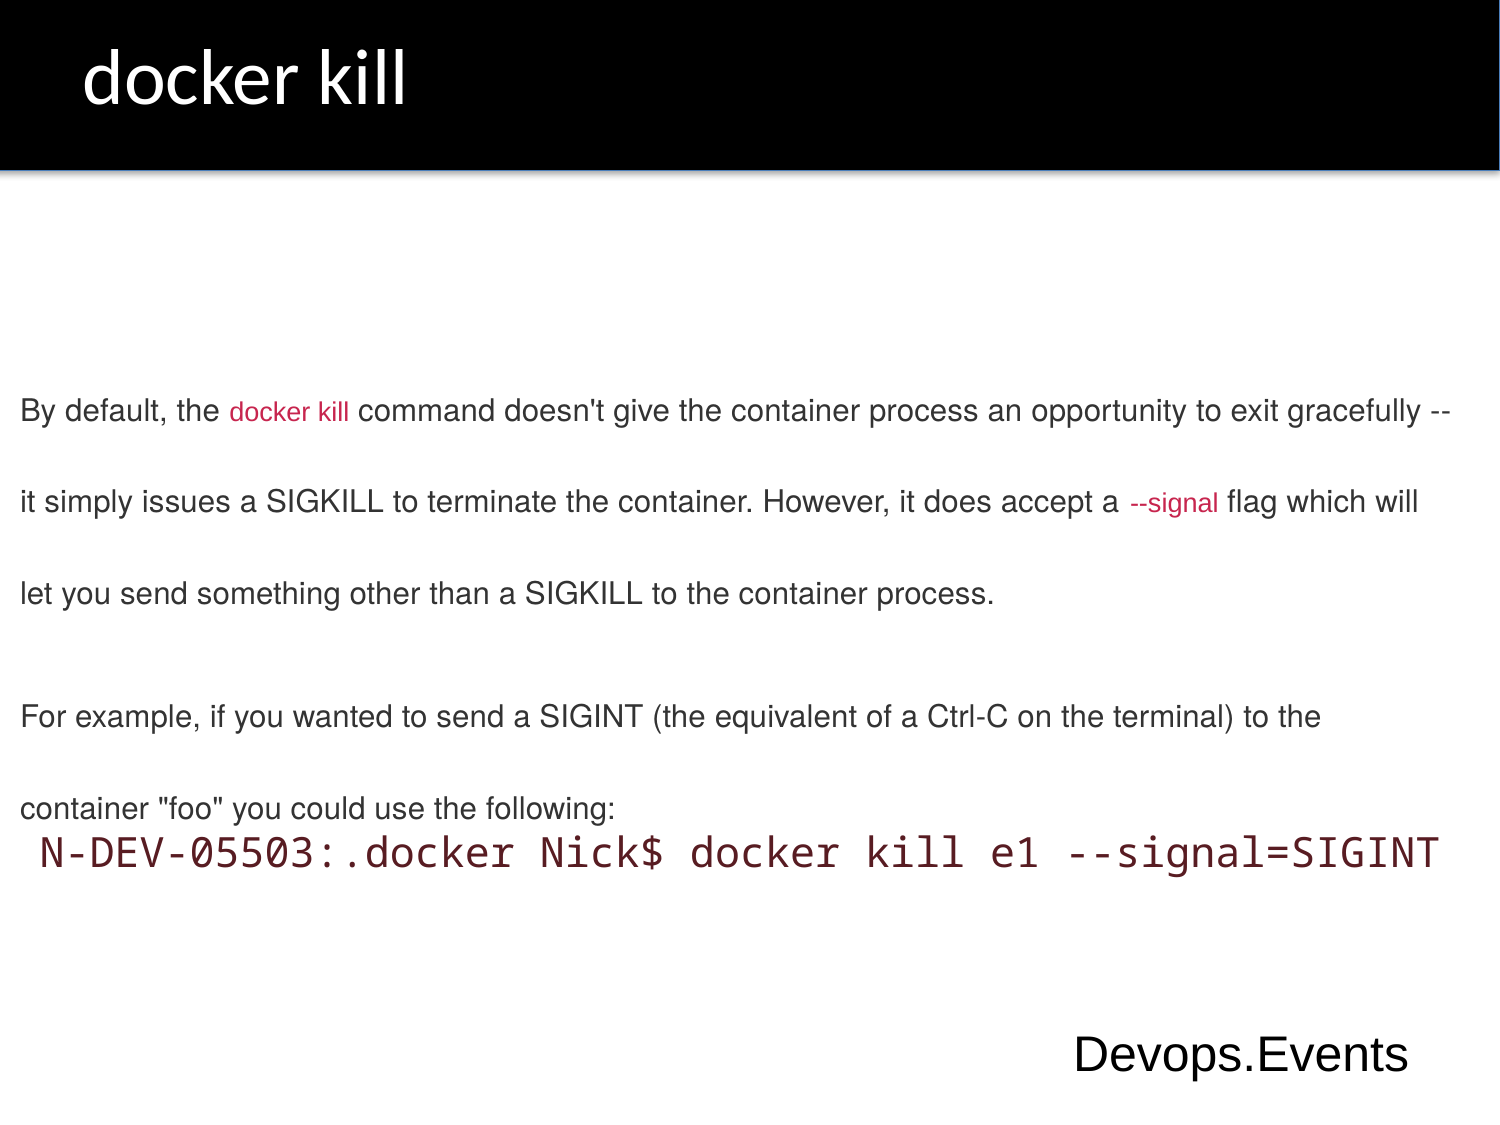

# docker kill
By default, the docker kill command doesn't give the container process an opportunity to exit gracefully -- it simply issues a SIGKILL to terminate the container. However, it does accept a --signal flag which will let you send something other than a SIGKILL to the container process.
For example, if you wanted to send a SIGINT (the equivalent of a Ctrl-C on the terminal) to the container "foo" you could use the following:
N-DEV-05503:.docker Nick$ docker kill e1 --signal=SIGINT
Devops.Events